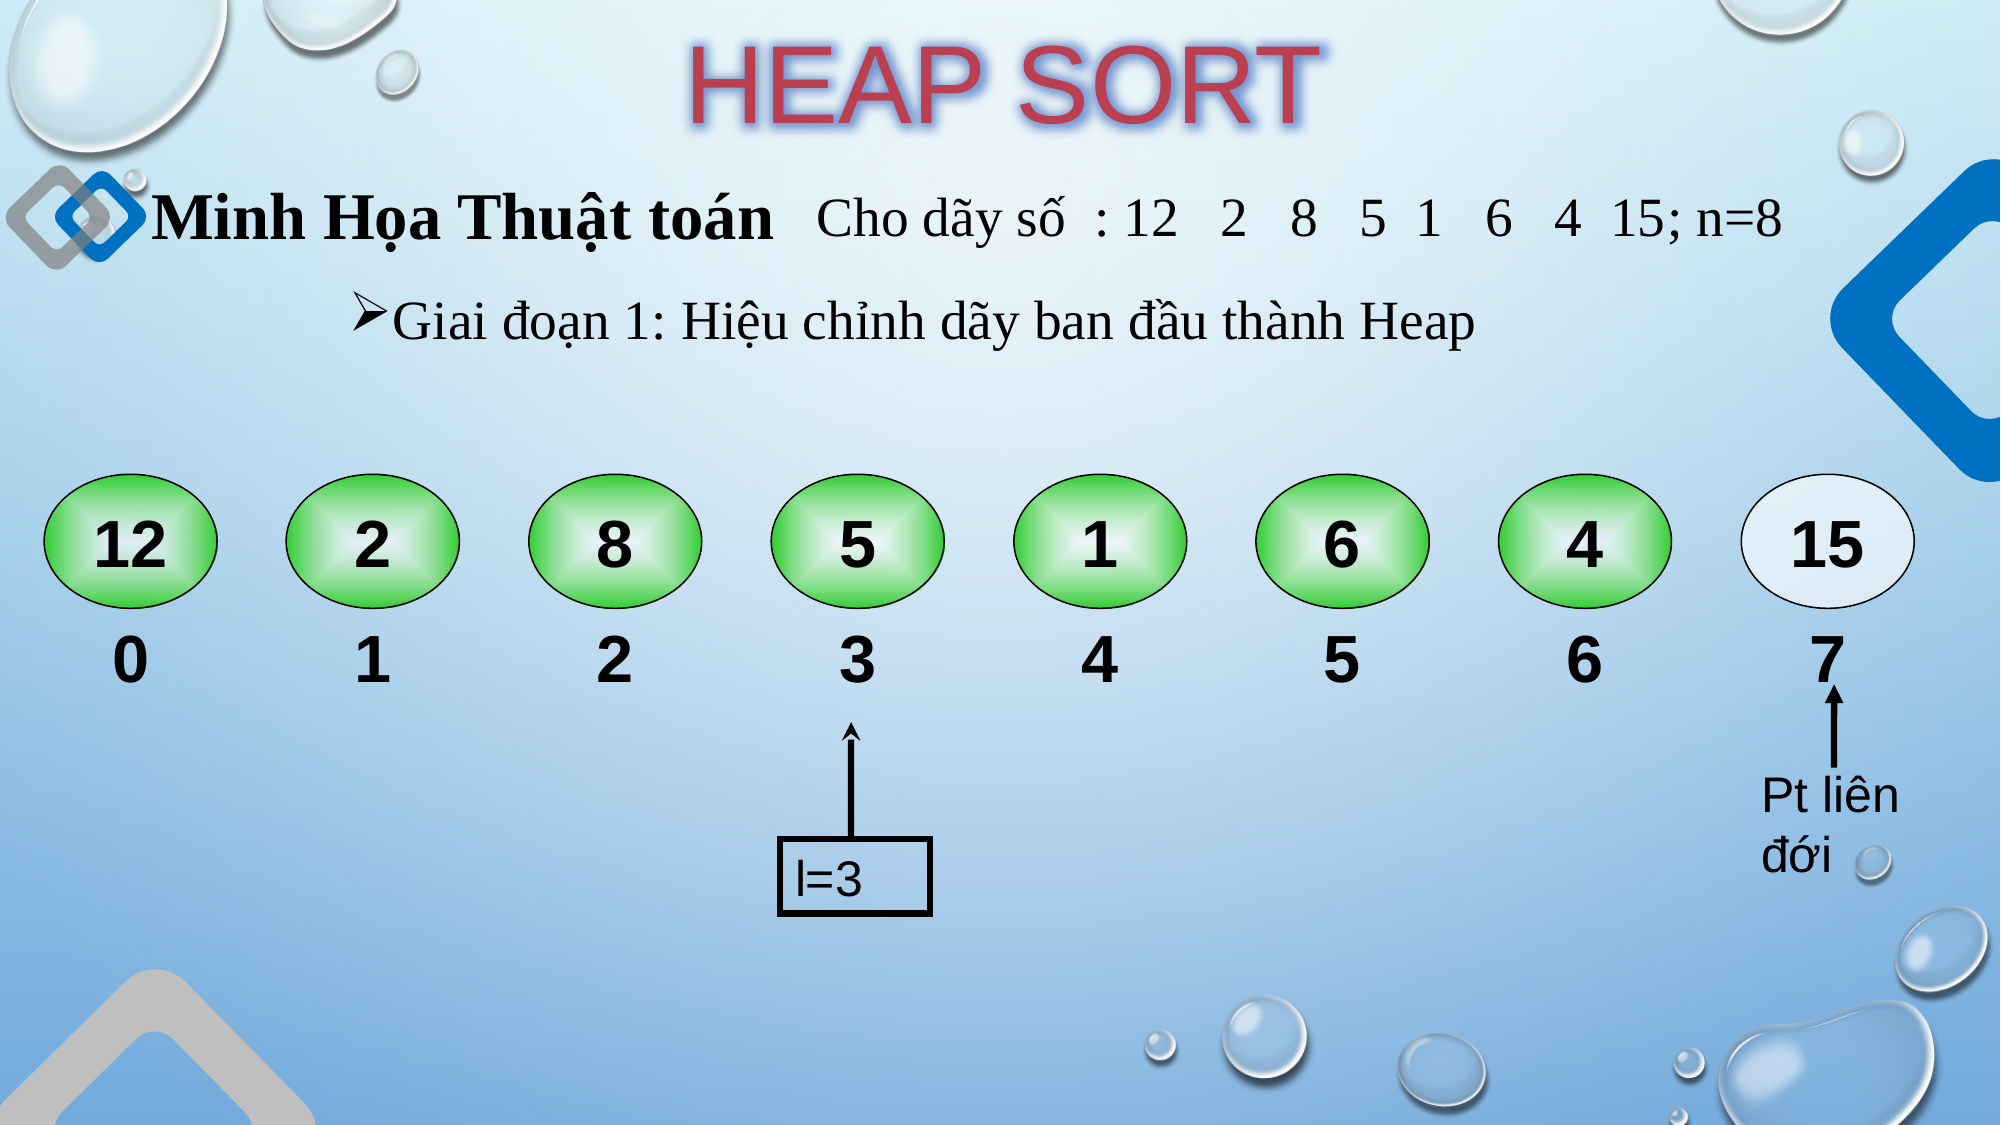

HEAP SORT
Minh Họa Thuật toán
Cho dãy số  : 12   2   8   5  1   6   4  15; n=8

Giai đoạn 1: Hiệu chỉnh dãy ban đầu thành Heap
12
2
8
5
1
6
4
15
0
1
2
3
4
5
6
7

l=3
Pt liên đới